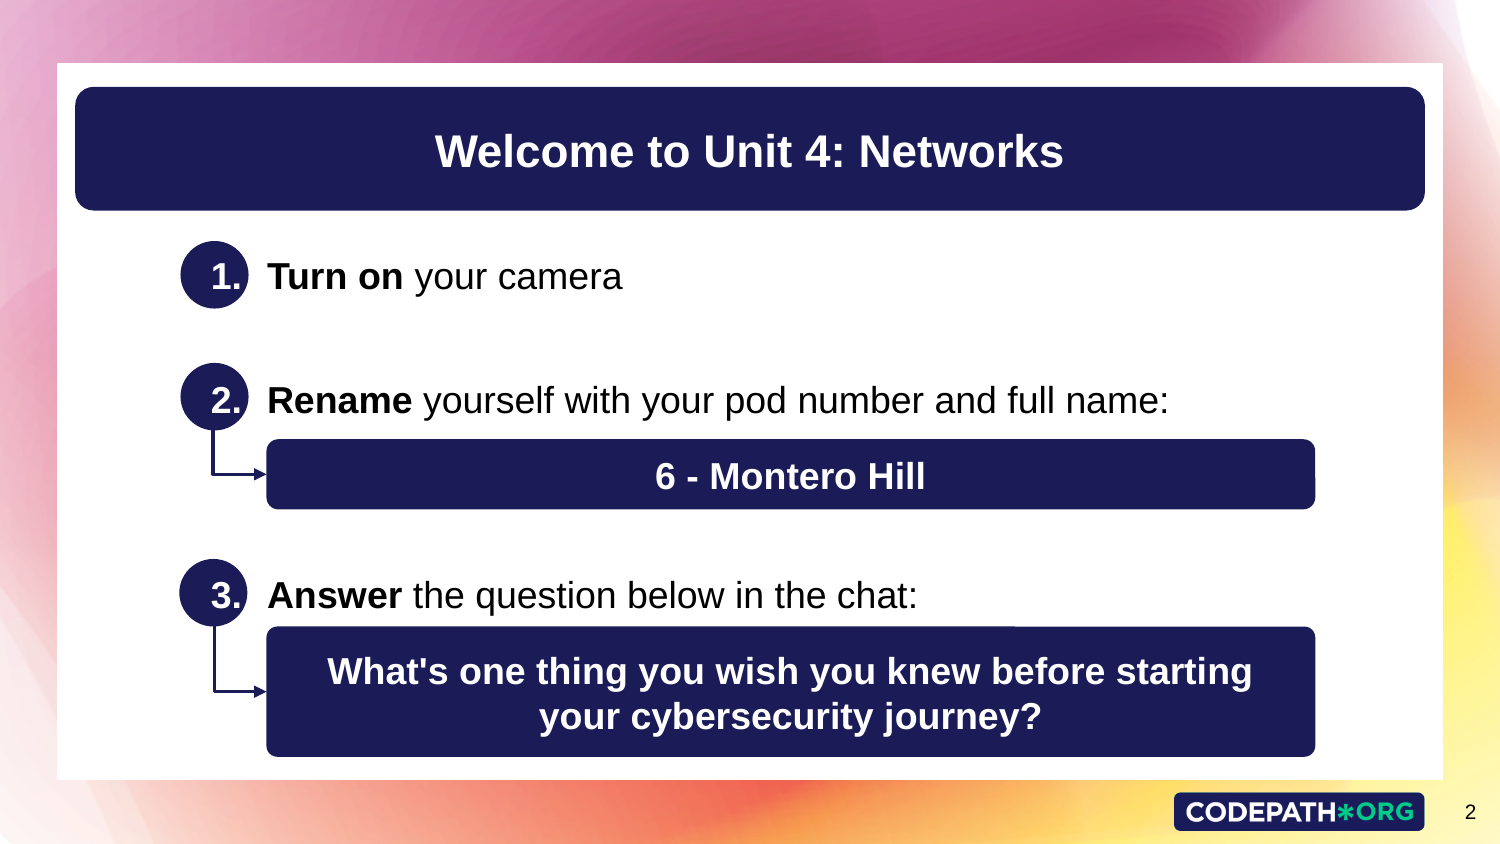

Welcome to Unit 4: Networks
Turn on your camera

Rename yourself with your pod number and full name:

6 - Montero Hill

Answer the question below in the chat:
What's one thing you wish you knew before starting your cybersecurity journey?
2